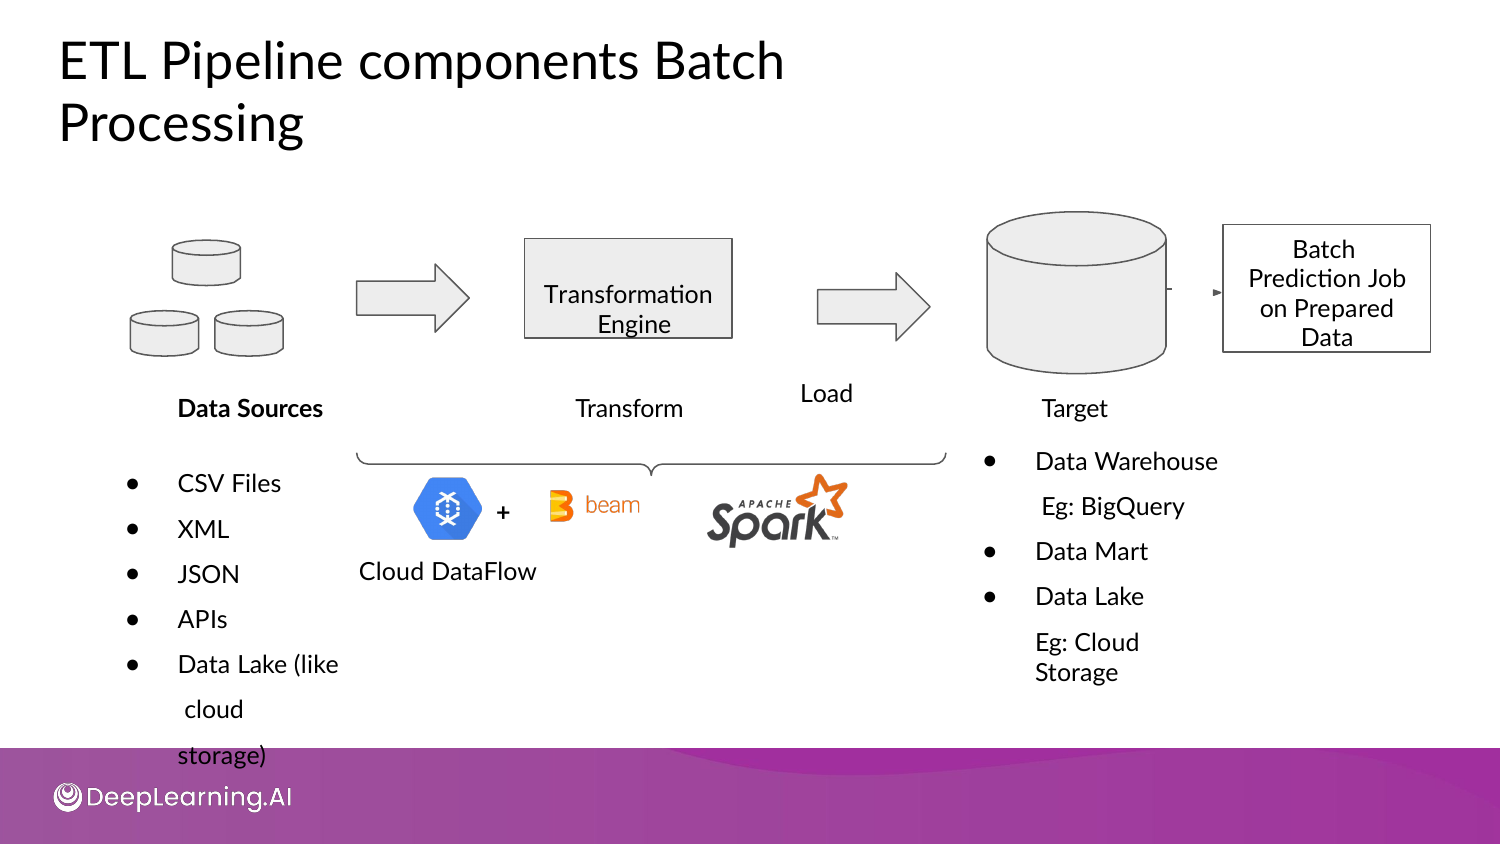

# ETL Pipeline components Batch Processing

Batch  Prediction Job  on Prepared  Data

Transformation  Engine

Load
Target
Data Warehouse  Eg: BigQuery
Data Mart
Data Lake
Eg: Cloud Storage
Data Sources
Transform
CSV Files
XML
JSON
APIs
Data Lake (like  cloud storage)

+
Cloud DataFlow